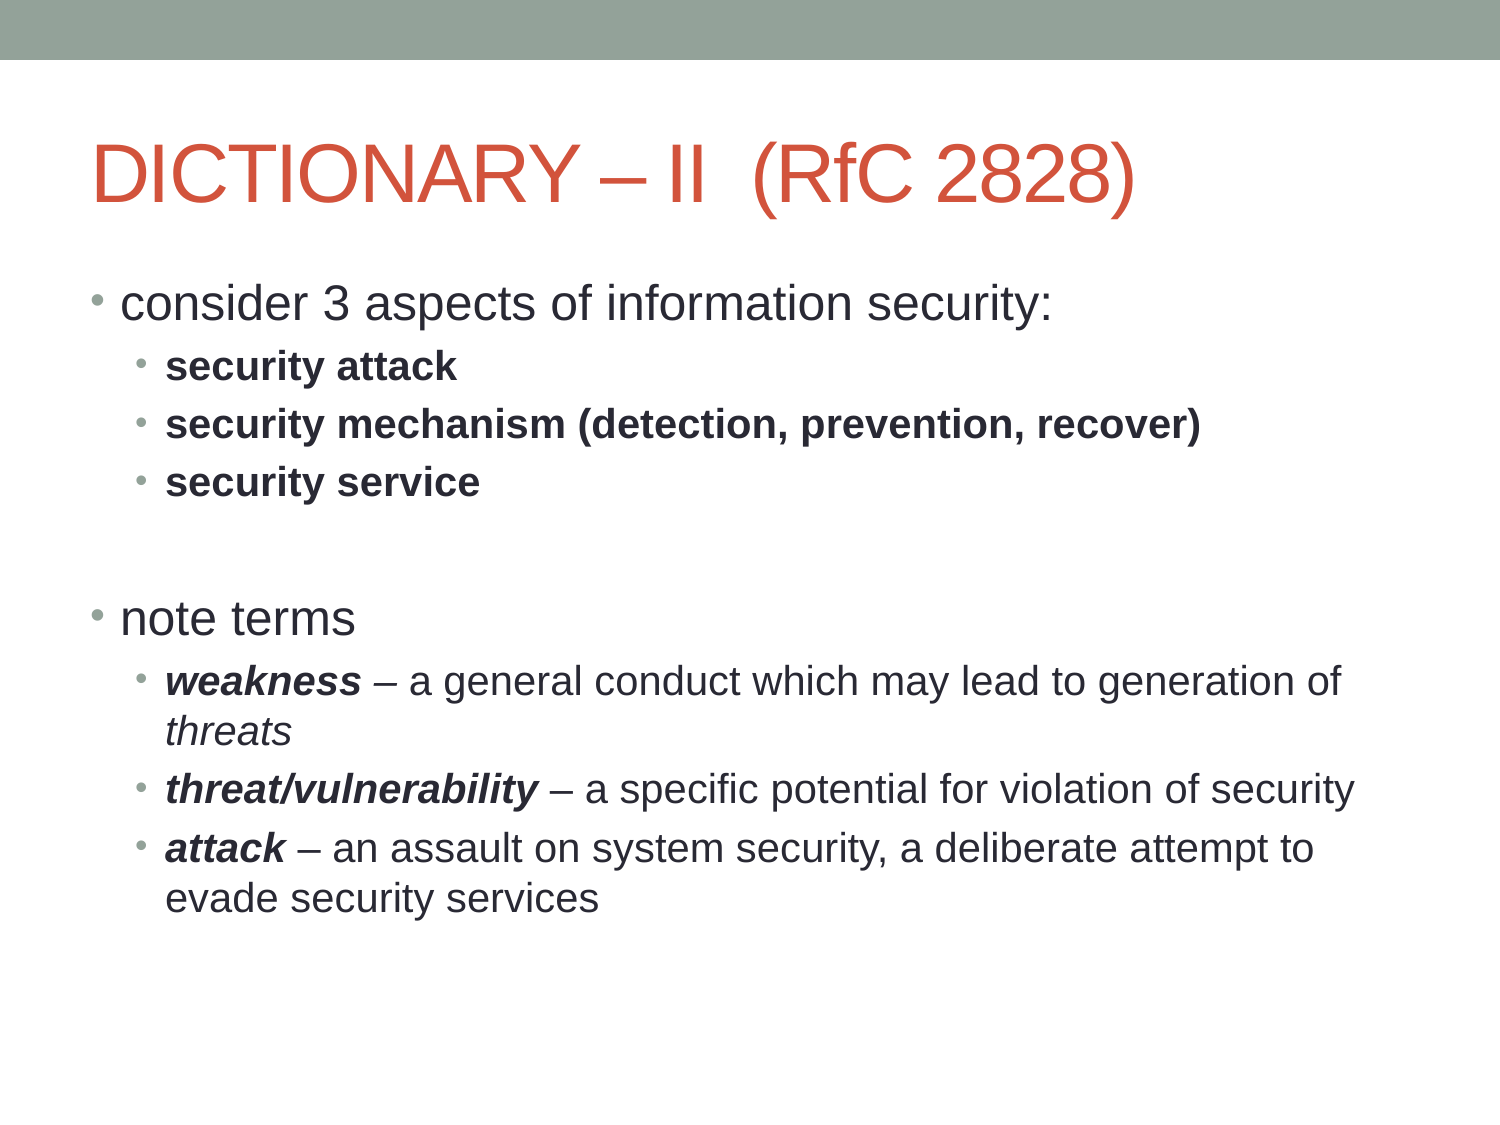

# DICTIONARY – II  (RfC 2828)
consider 3 aspects of information security:
security attack
security mechanism (detection, prevention, recover)
security service

note terms
weakness – a general conduct which may lead to generation of threats
threat/vulnerability – a specific potential for violation of security
attack – an assault on system security, a deliberate attempt to evade security services